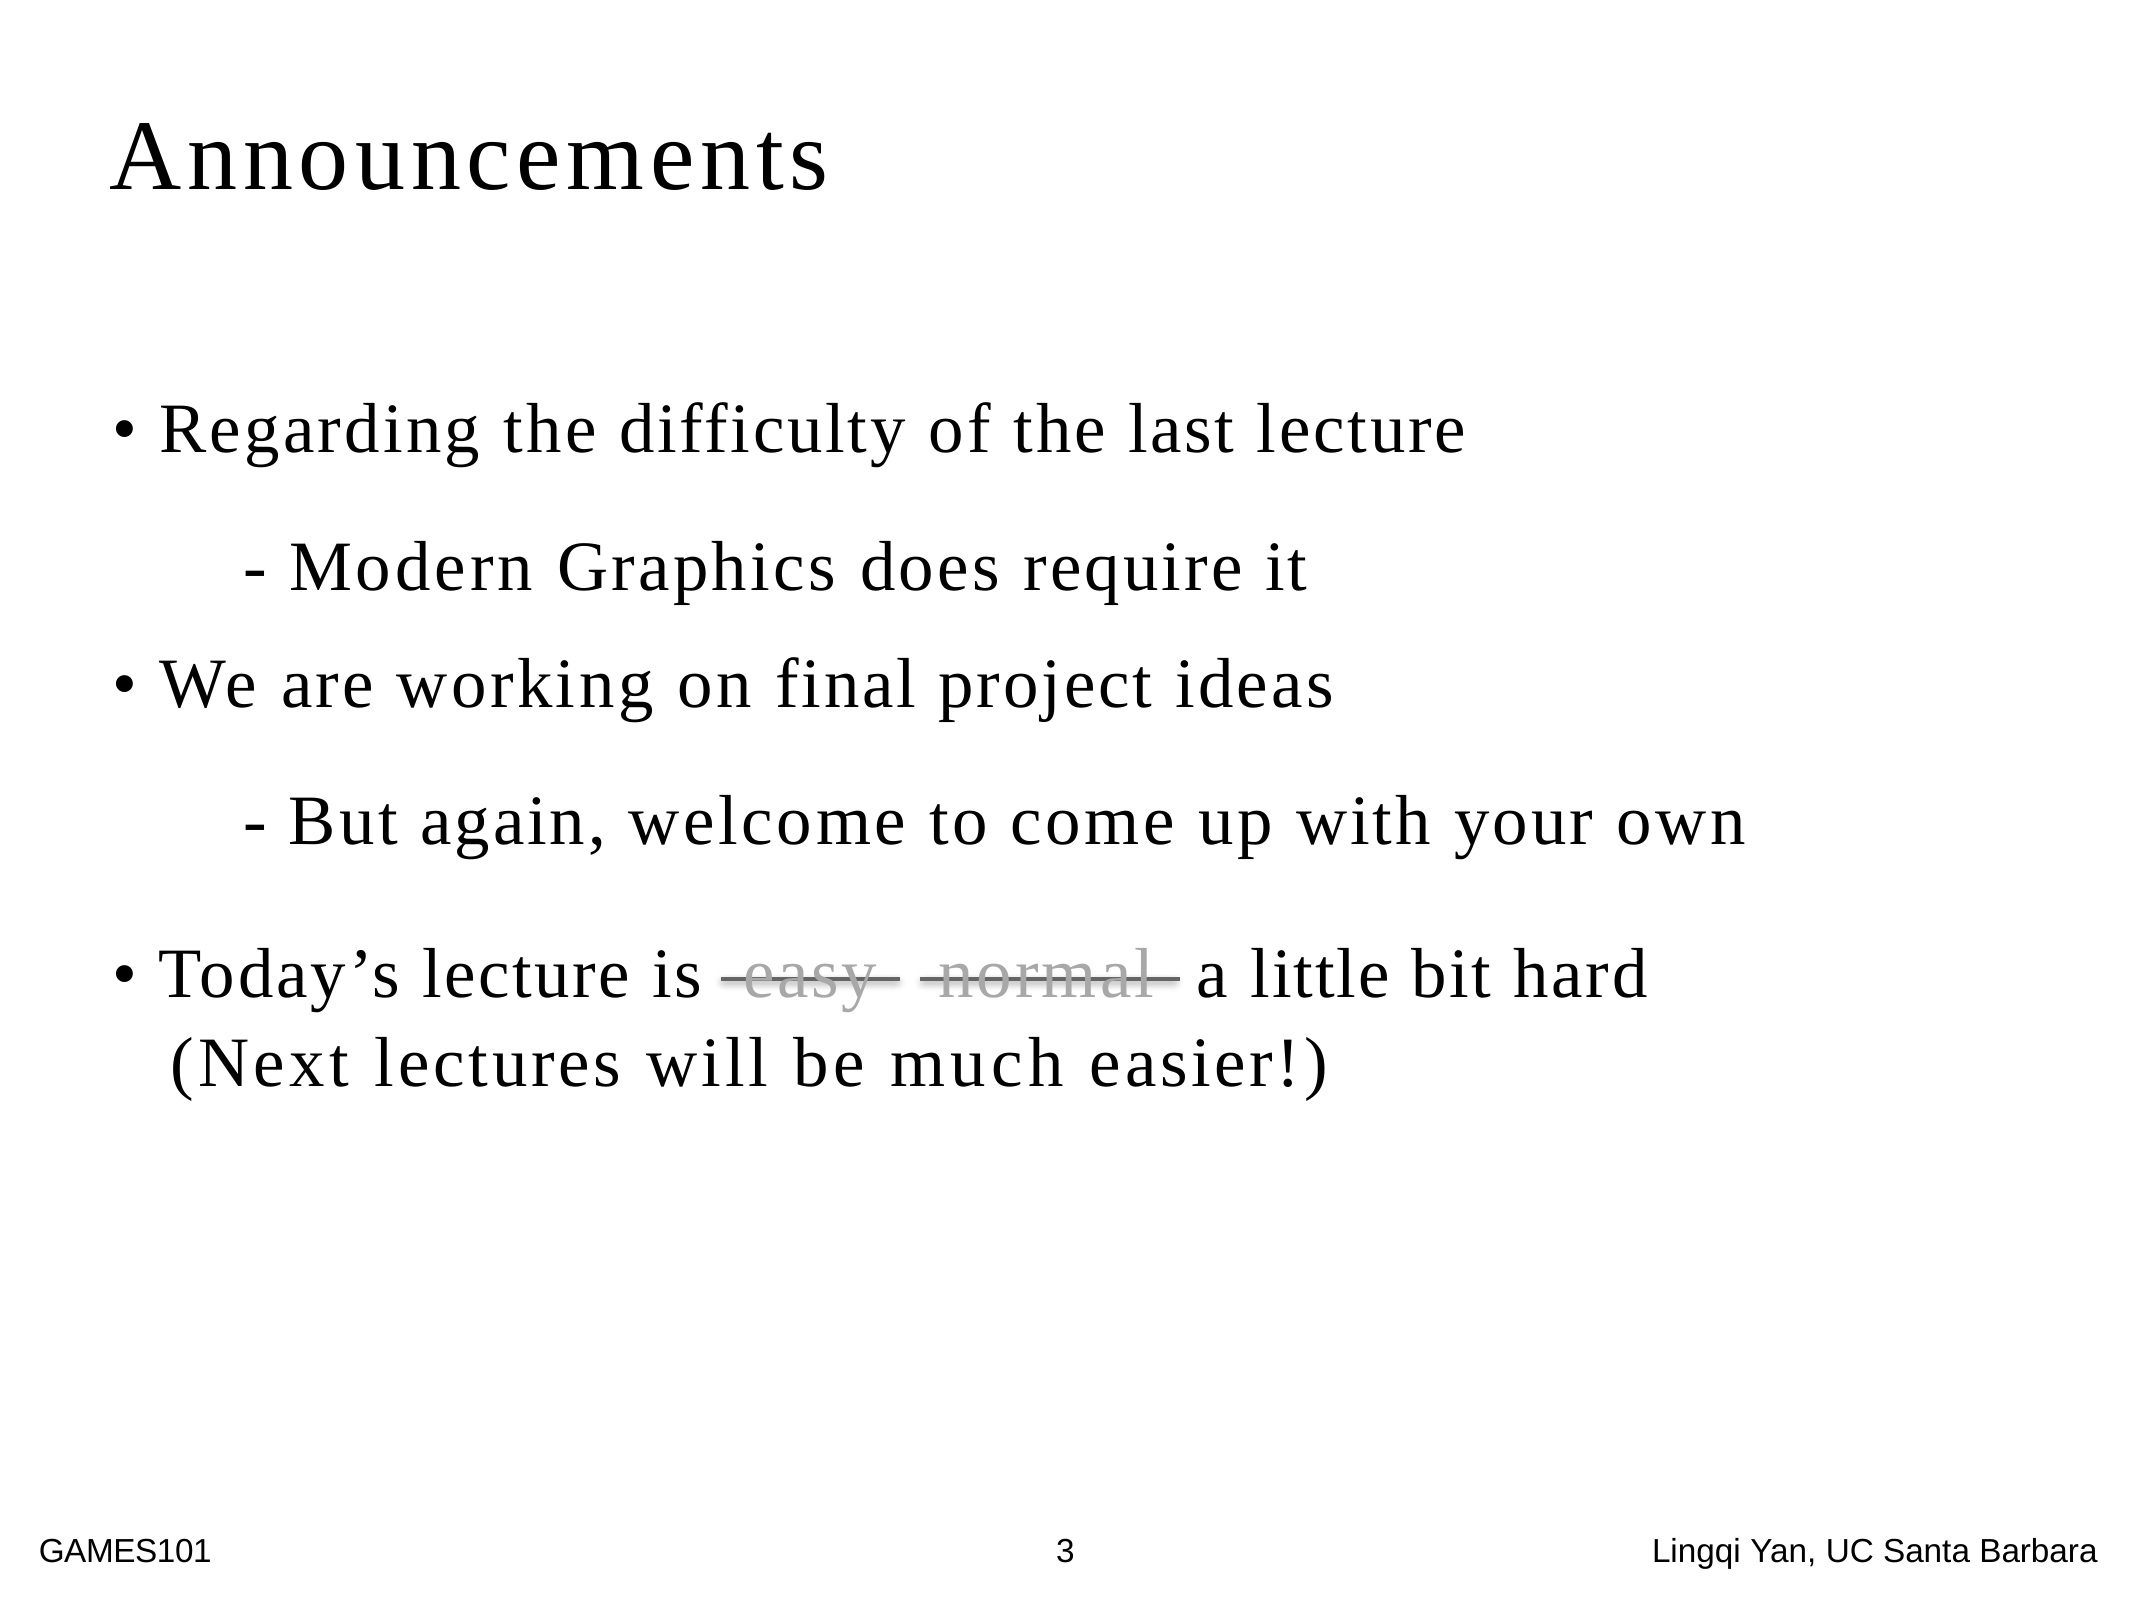

Announcements

• Regarding the difficulty of the last lecture
- Modern Graphics does require it

• We are working on final project ideas

- But again, welcome to come up with your own

• Today’s lecture is  easy   normal  a little bit hard
(Next lectures will be much easier!)

GAMES101	3	Lingqi Yan, UC Santa Barbara